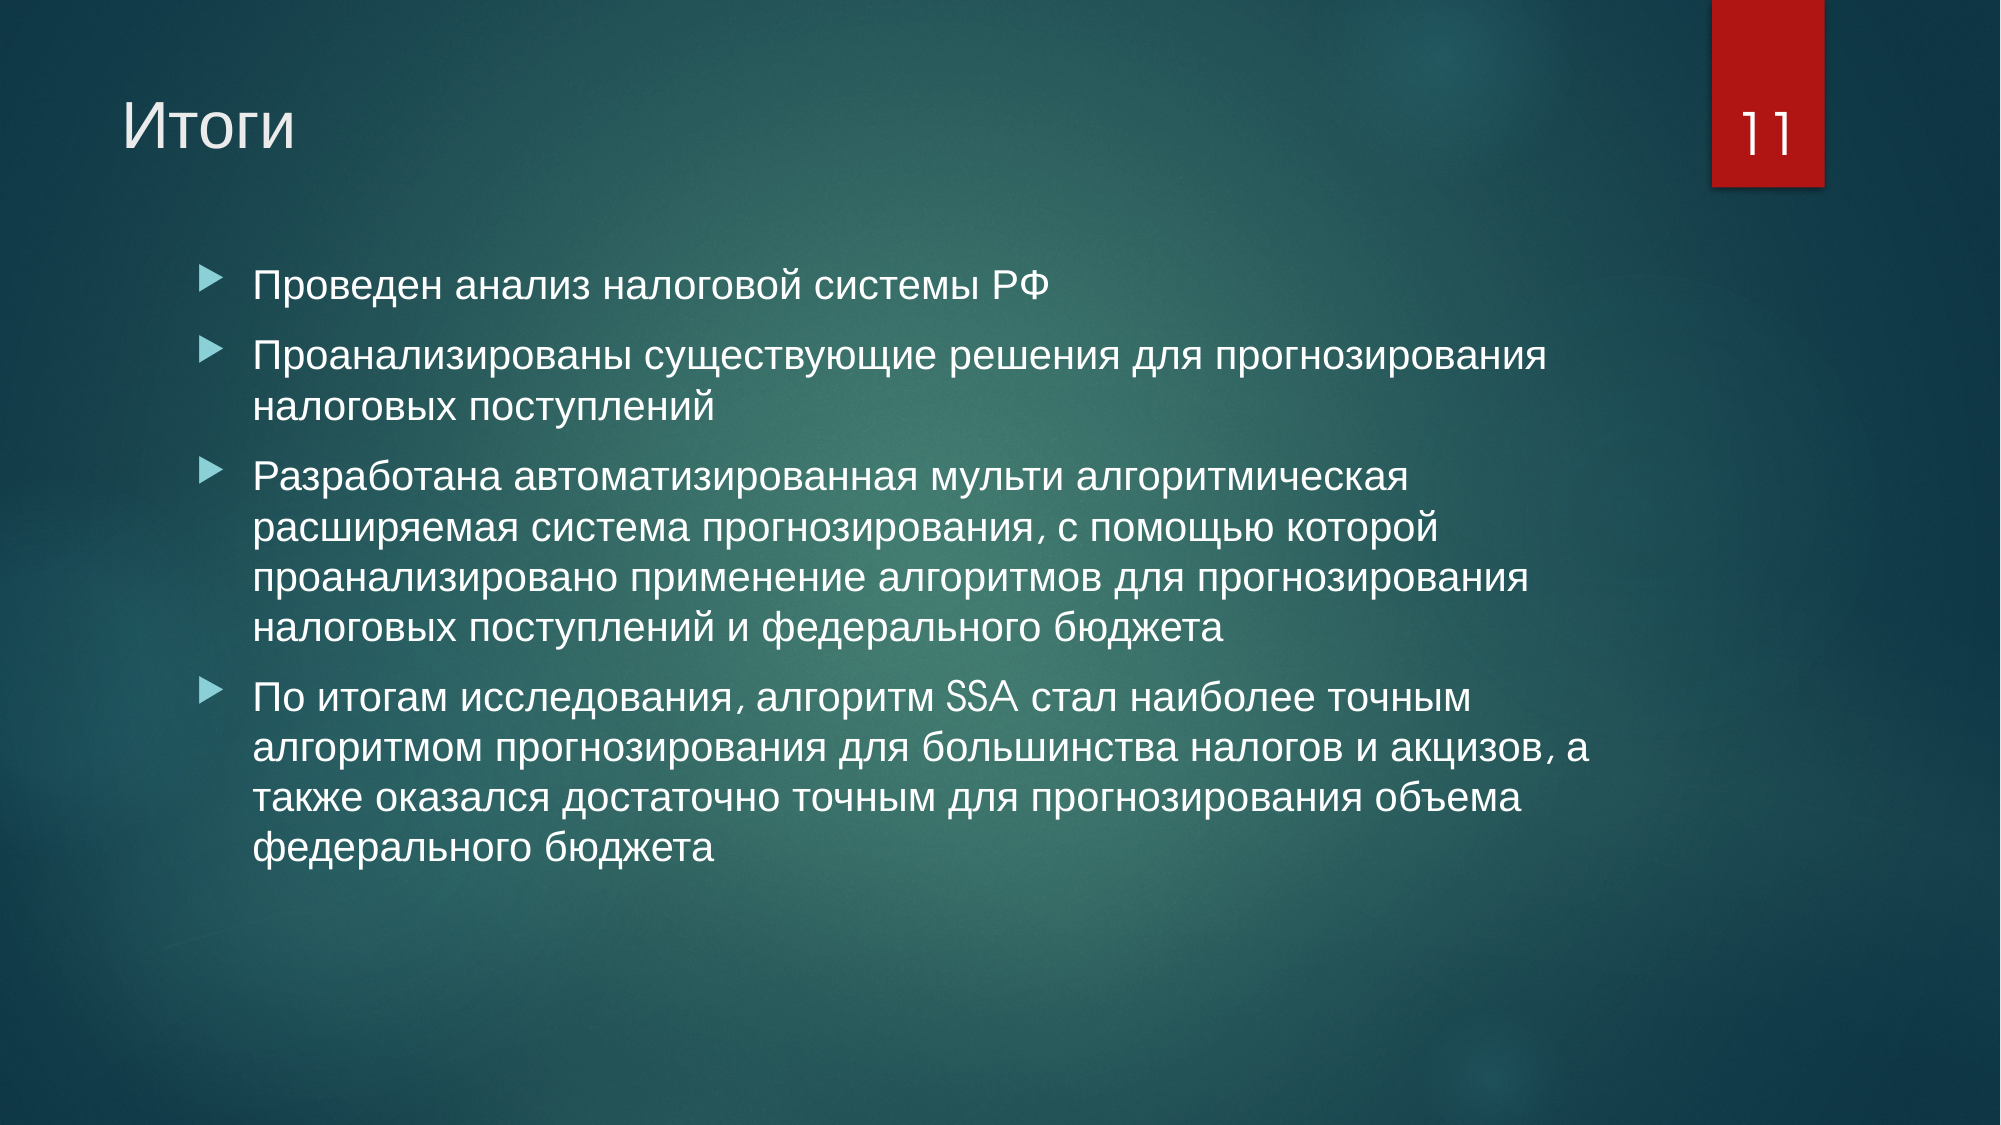

11
# Итоги
Проведен анализ налоговой системы РФ
Проанализированы существующие решения для прогнозирования налоговых поступлений
Разработана автоматизированная мульти алгоритмическая расширяемая система прогнозирования, с помощью которой проанализировано применение алгоритмов для прогнозирования налоговых поступлений и федерального бюджета
По итогам исследования, алгоритм SSA стал наиболее точным алгоритмом прогнозирования для большинства налогов и акцизов, а также оказался достаточно точным для прогнозирования объема федерального бюджета